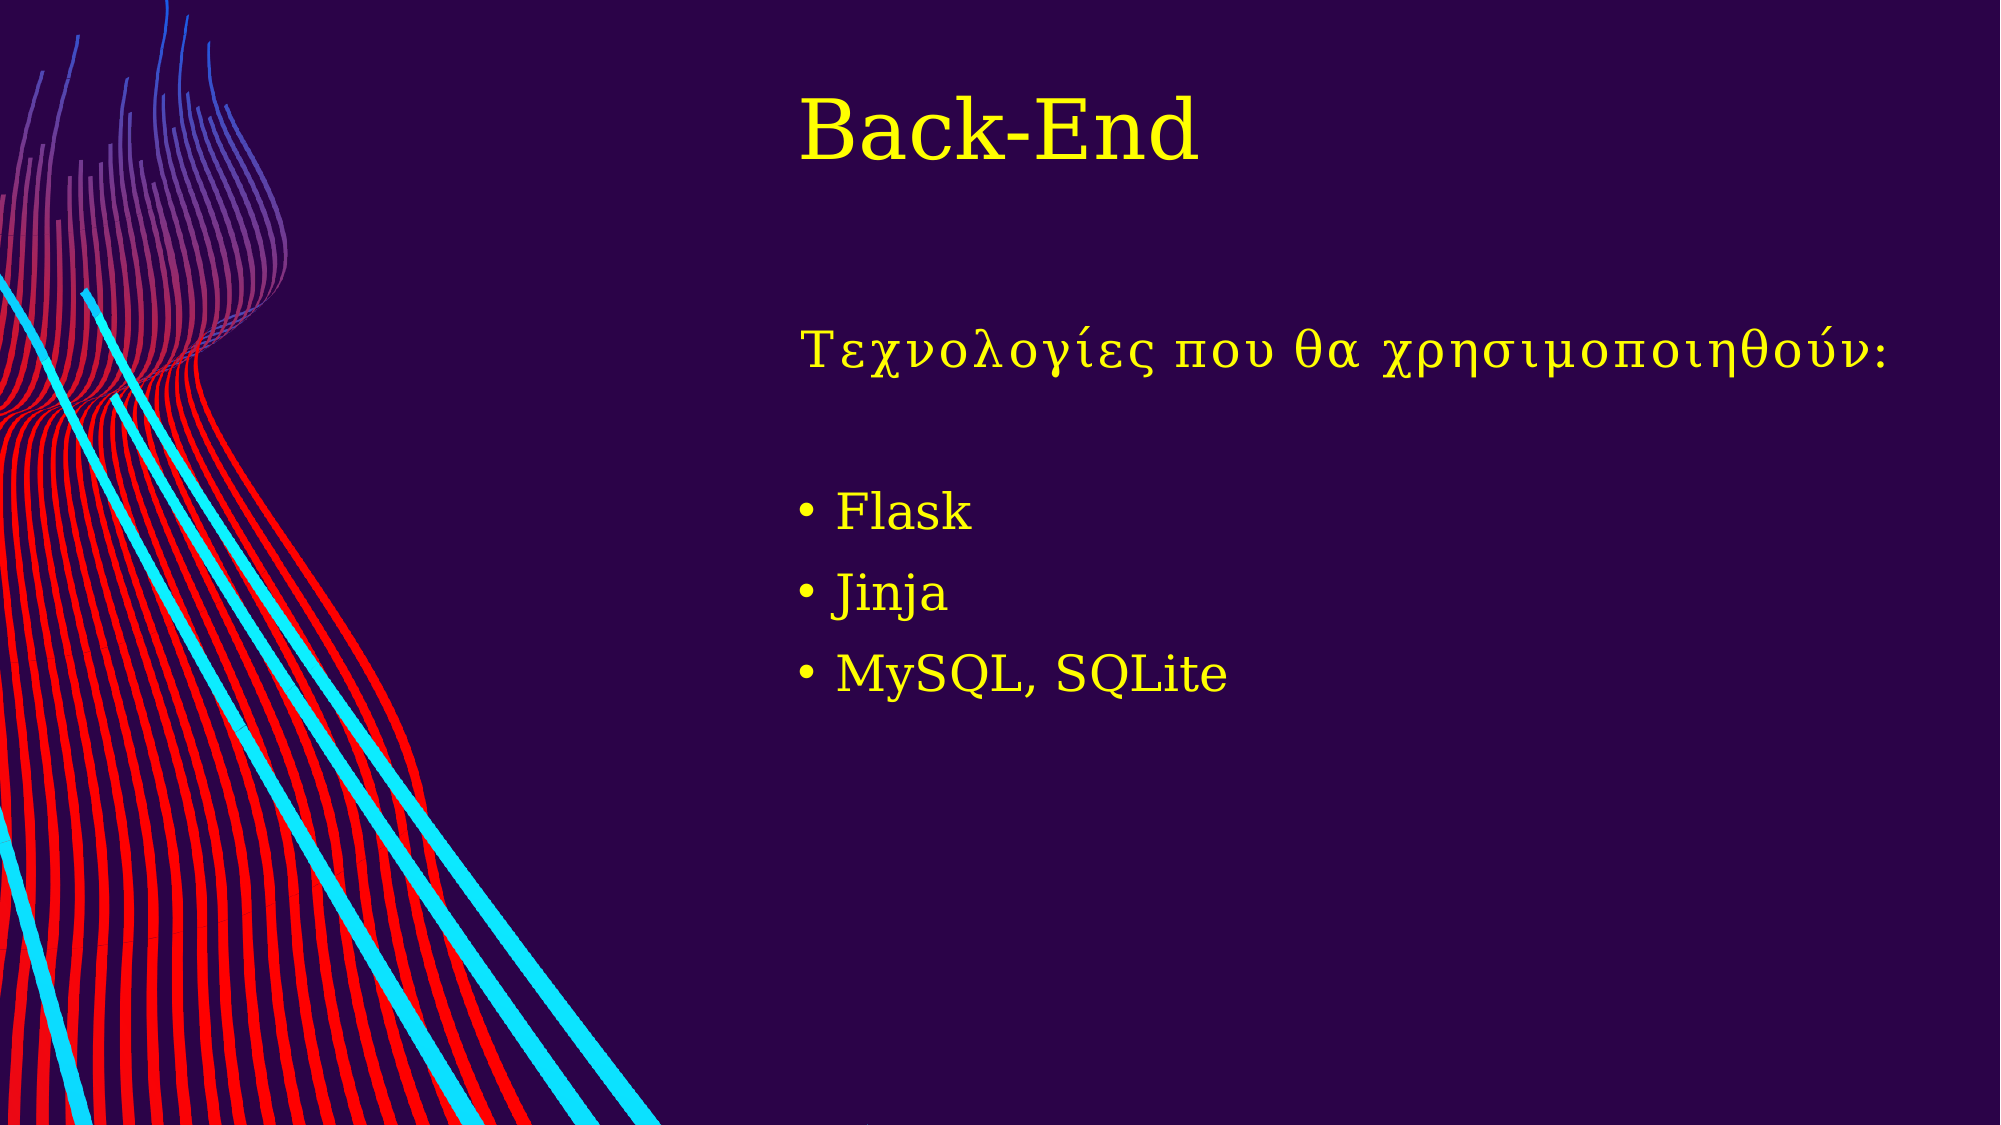

Back-End

Τεχνολογίες που θα χρησιμοποιηθούν:

Flask
Jinja
MySQL, SQLite